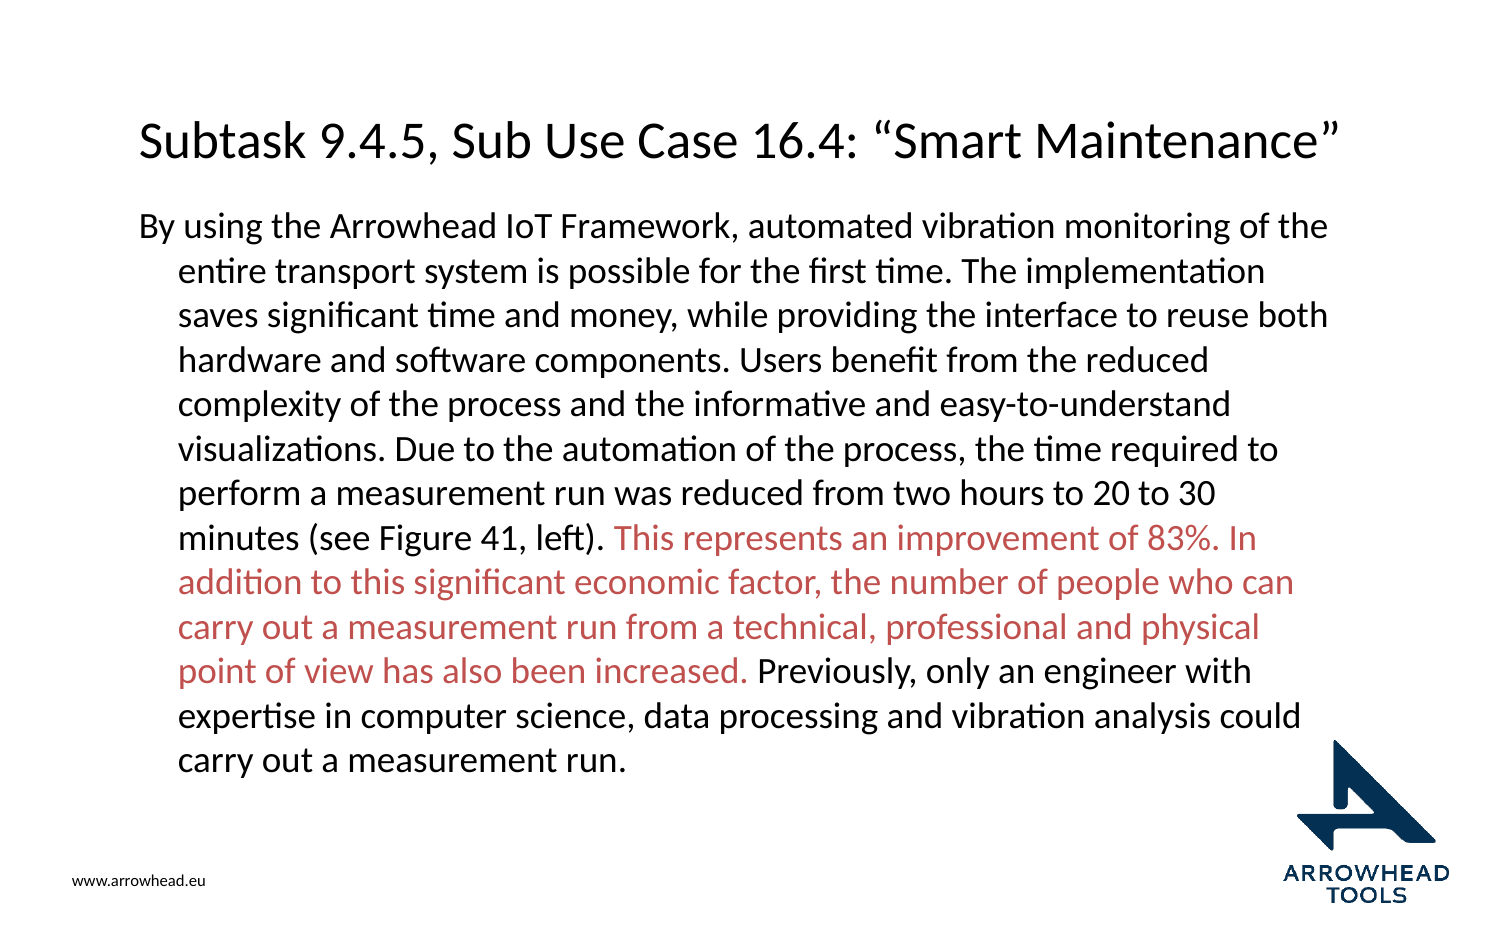

# Subtask 9.4.5, Sub Use Case 16.4: “Smart Maintenance”
By using the Arrowhead IoT Framework, automated vibration monitoring of the entire transport system is possible for the first time. The implementation saves significant time and money, while providing the interface to reuse both hardware and software components. Users benefit from the reduced complexity of the process and the informative and easy-to-understand visualizations. Due to the automation of the process, the time required to perform a measurement run was reduced from two hours to 20 to 30 minutes (see Figure 41, left). This represents an improvement of 83%. In addition to this significant economic factor, the number of people who can carry out a measurement run from a technical, professional and physical point of view has also been increased. Previously, only an engineer with expertise in computer science, data processing and vibration analysis could carry out a measurement run.